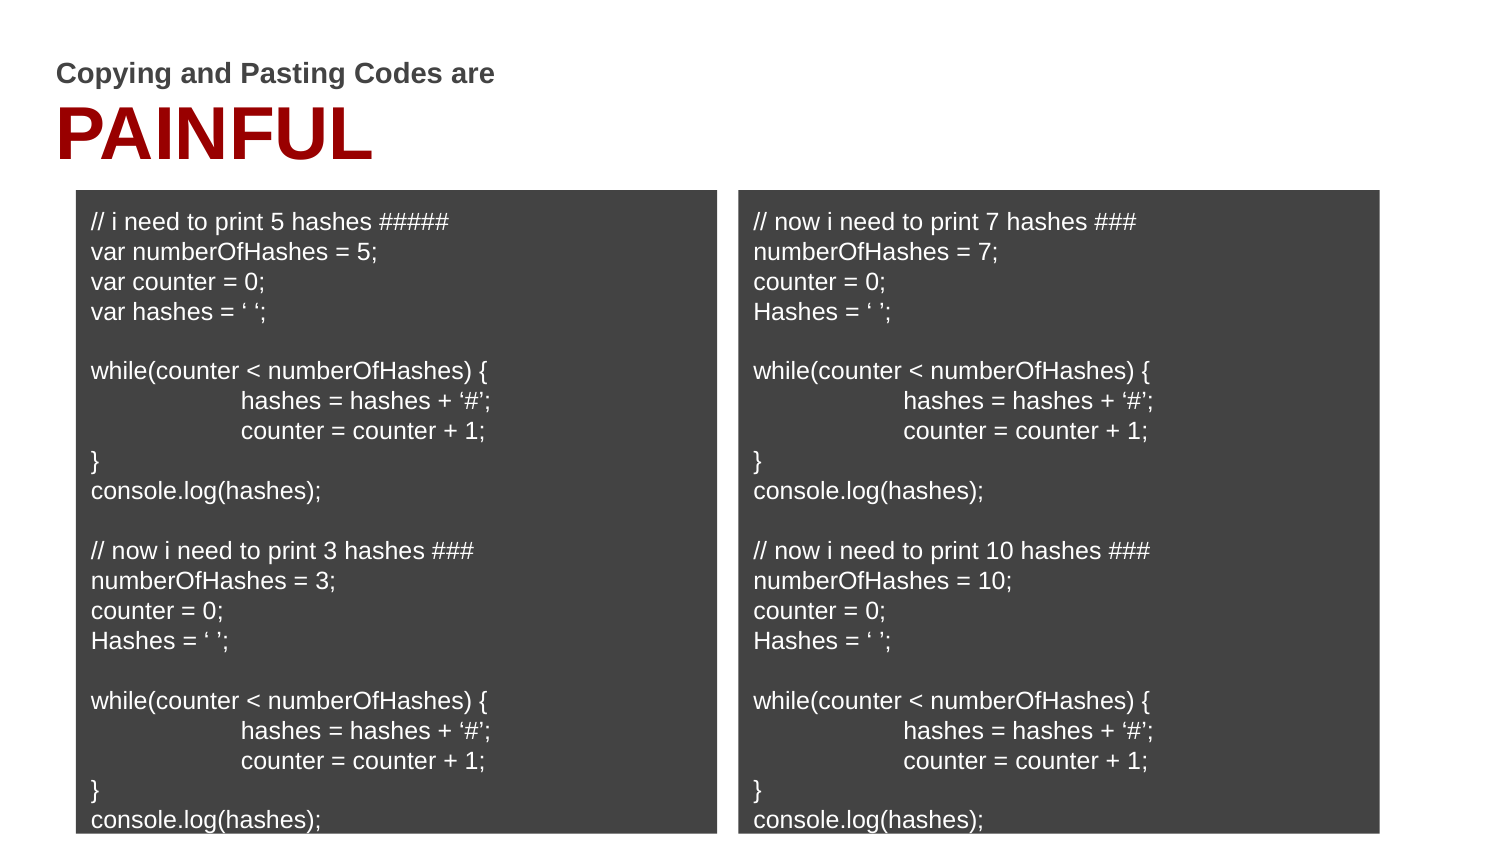

Copying and Pasting Codes are
PAINFUL

// i need to print 5 hashes #####
var numberOfHashes = 5;
var counter = 0;
var hashes = ‘ ‘;

while(counter < numberOfHashes) {
	hashes = hashes + ‘#’;
	counter = counter + 1;
}
console.log(hashes);

// now i need to print 3 hashes ###
numberOfHashes = 3;
counter = 0;
Hashes = ‘ ’;

while(counter < numberOfHashes) {
	hashes = hashes + ‘#’;
	counter = counter + 1;
}
console.log(hashes);

// now i need to print 7 hashes ###
numberOfHashes = 7;
counter = 0;
Hashes = ‘ ’;

while(counter < numberOfHashes) {
	hashes = hashes + ‘#’;
	counter = counter + 1;
}
console.log(hashes);

// now i need to print 10 hashes ###
numberOfHashes = 10;
counter = 0;
Hashes = ‘ ’;

while(counter < numberOfHashes) {
	hashes = hashes + ‘#’;
	counter = counter + 1;
}
console.log(hashes);